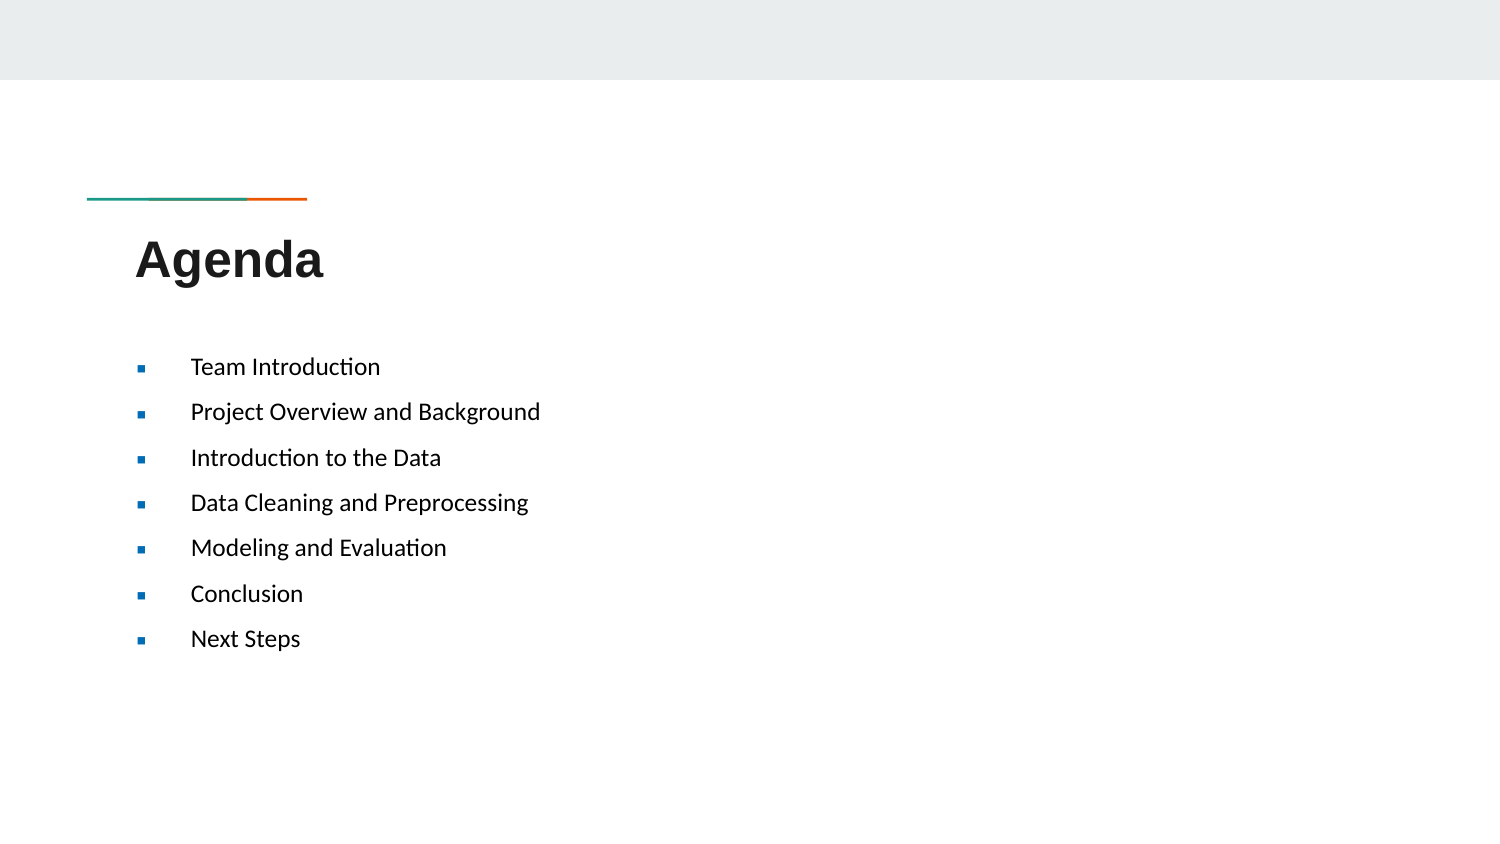

# Agenda
Team Introduction
Project Overview and Background
Introduction to the Data
Data Cleaning and Preprocessing
Modeling and Evaluation
Conclusion
Next Steps